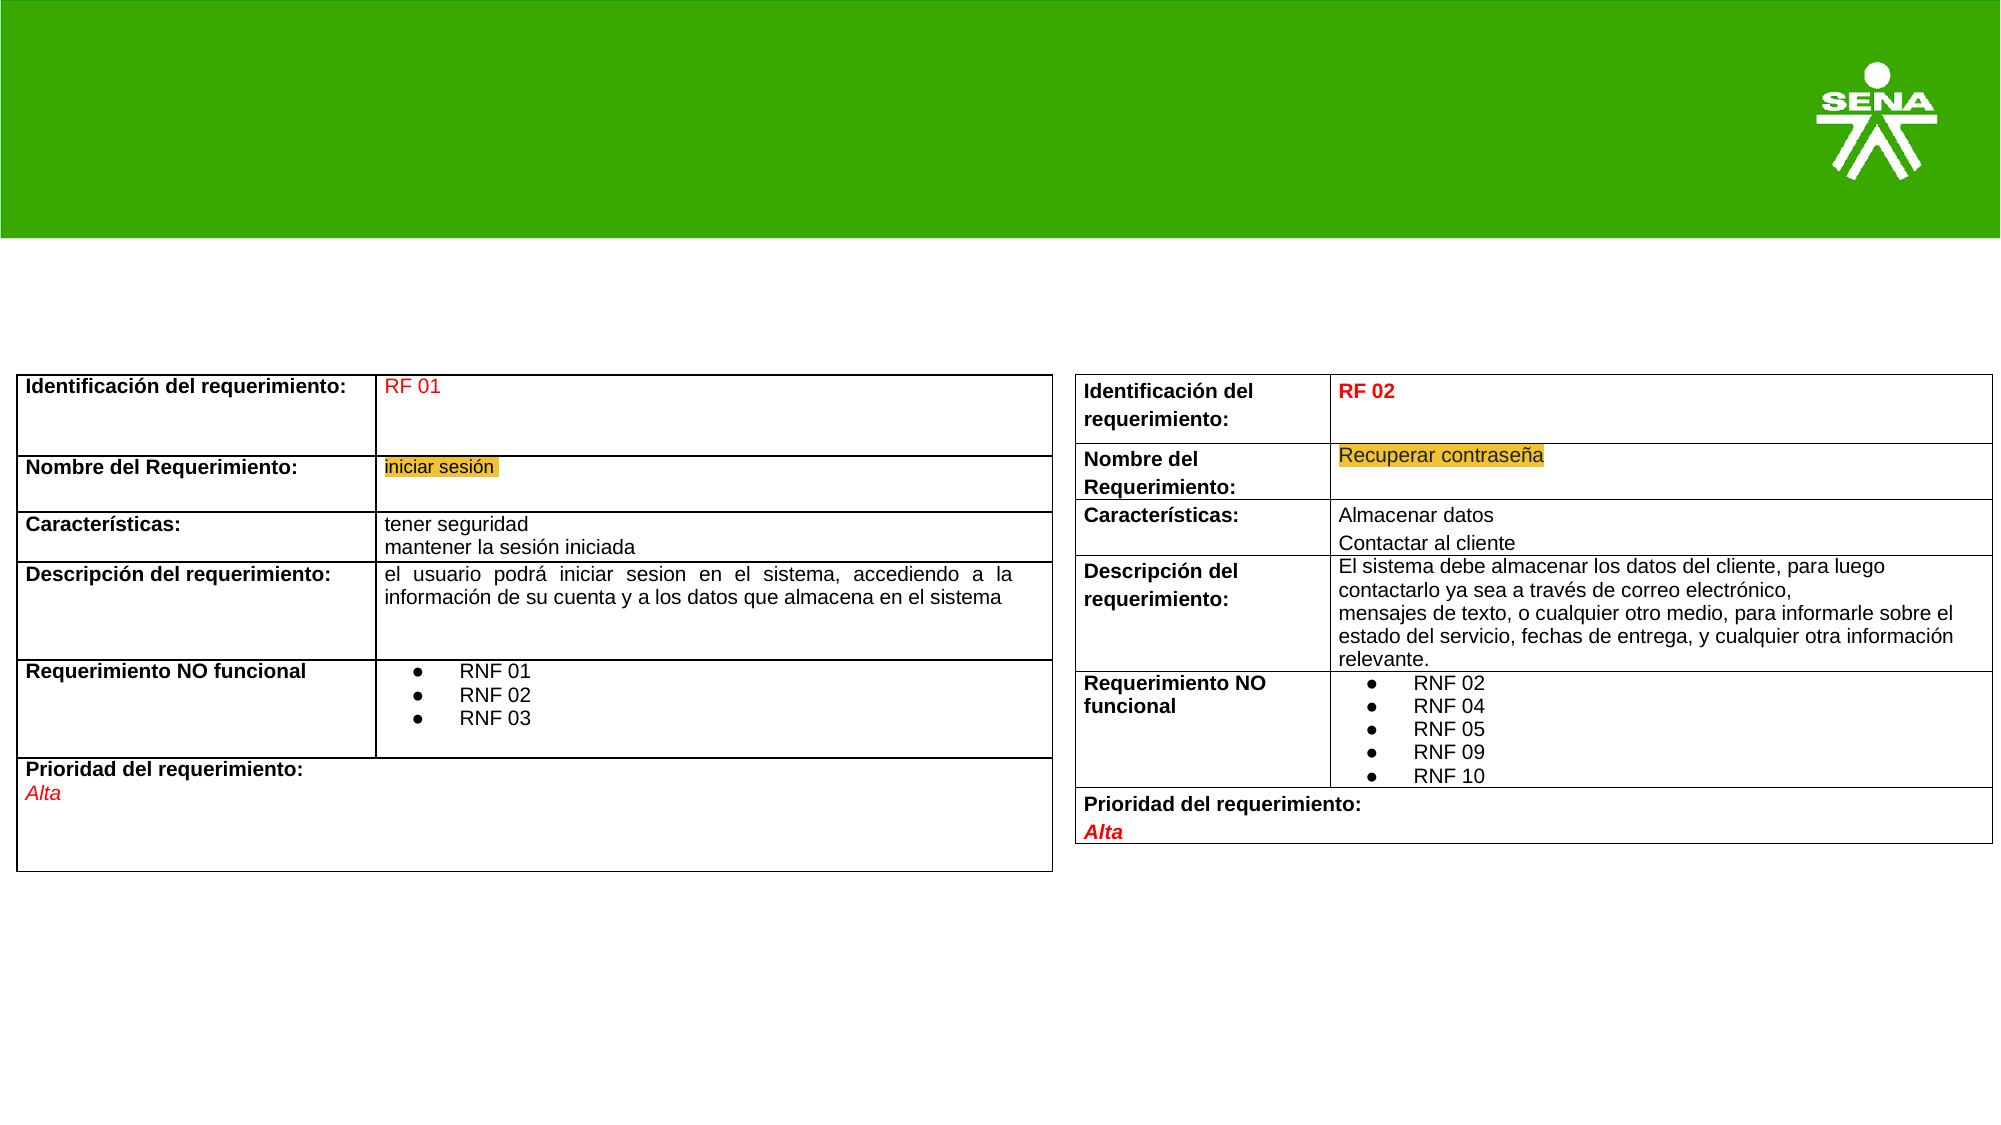

| Identificación del requerimiento: | RF 01 |
| --- | --- |
| Nombre del Requerimiento: | iniciar sesión |
| Características: | tener seguridad mantener la sesión iniciada |
| Descripción del requerimiento: | el usuario podrá iniciar sesion en el sistema, accediendo a la información de su cuenta y a los datos que almacena en el sistema |
| Requerimiento NO funcional | RNF 01 RNF 02 RNF 03 |
| Prioridad del requerimiento: Alta |  |
| Identificación del requerimiento: | RF 02 |
| --- | --- |
| Nombre del Requerimiento: | Recuperar contraseña |
| Características: | Almacenar datos Contactar al cliente |
| Descripción del requerimiento: | El sistema debe almacenar los datos del cliente, para luego contactarlo ya sea a través de correo electrónico, mensajes de texto, o cualquier otro medio, para informarle sobre el estado del servicio, fechas de entrega, y cualquier otra información relevante. |
| Requerimiento NO funcional | RNF 02 RNF 04 RNF 05 RNF 09 RNF 10 |
| Prioridad del requerimiento: Alta |  |